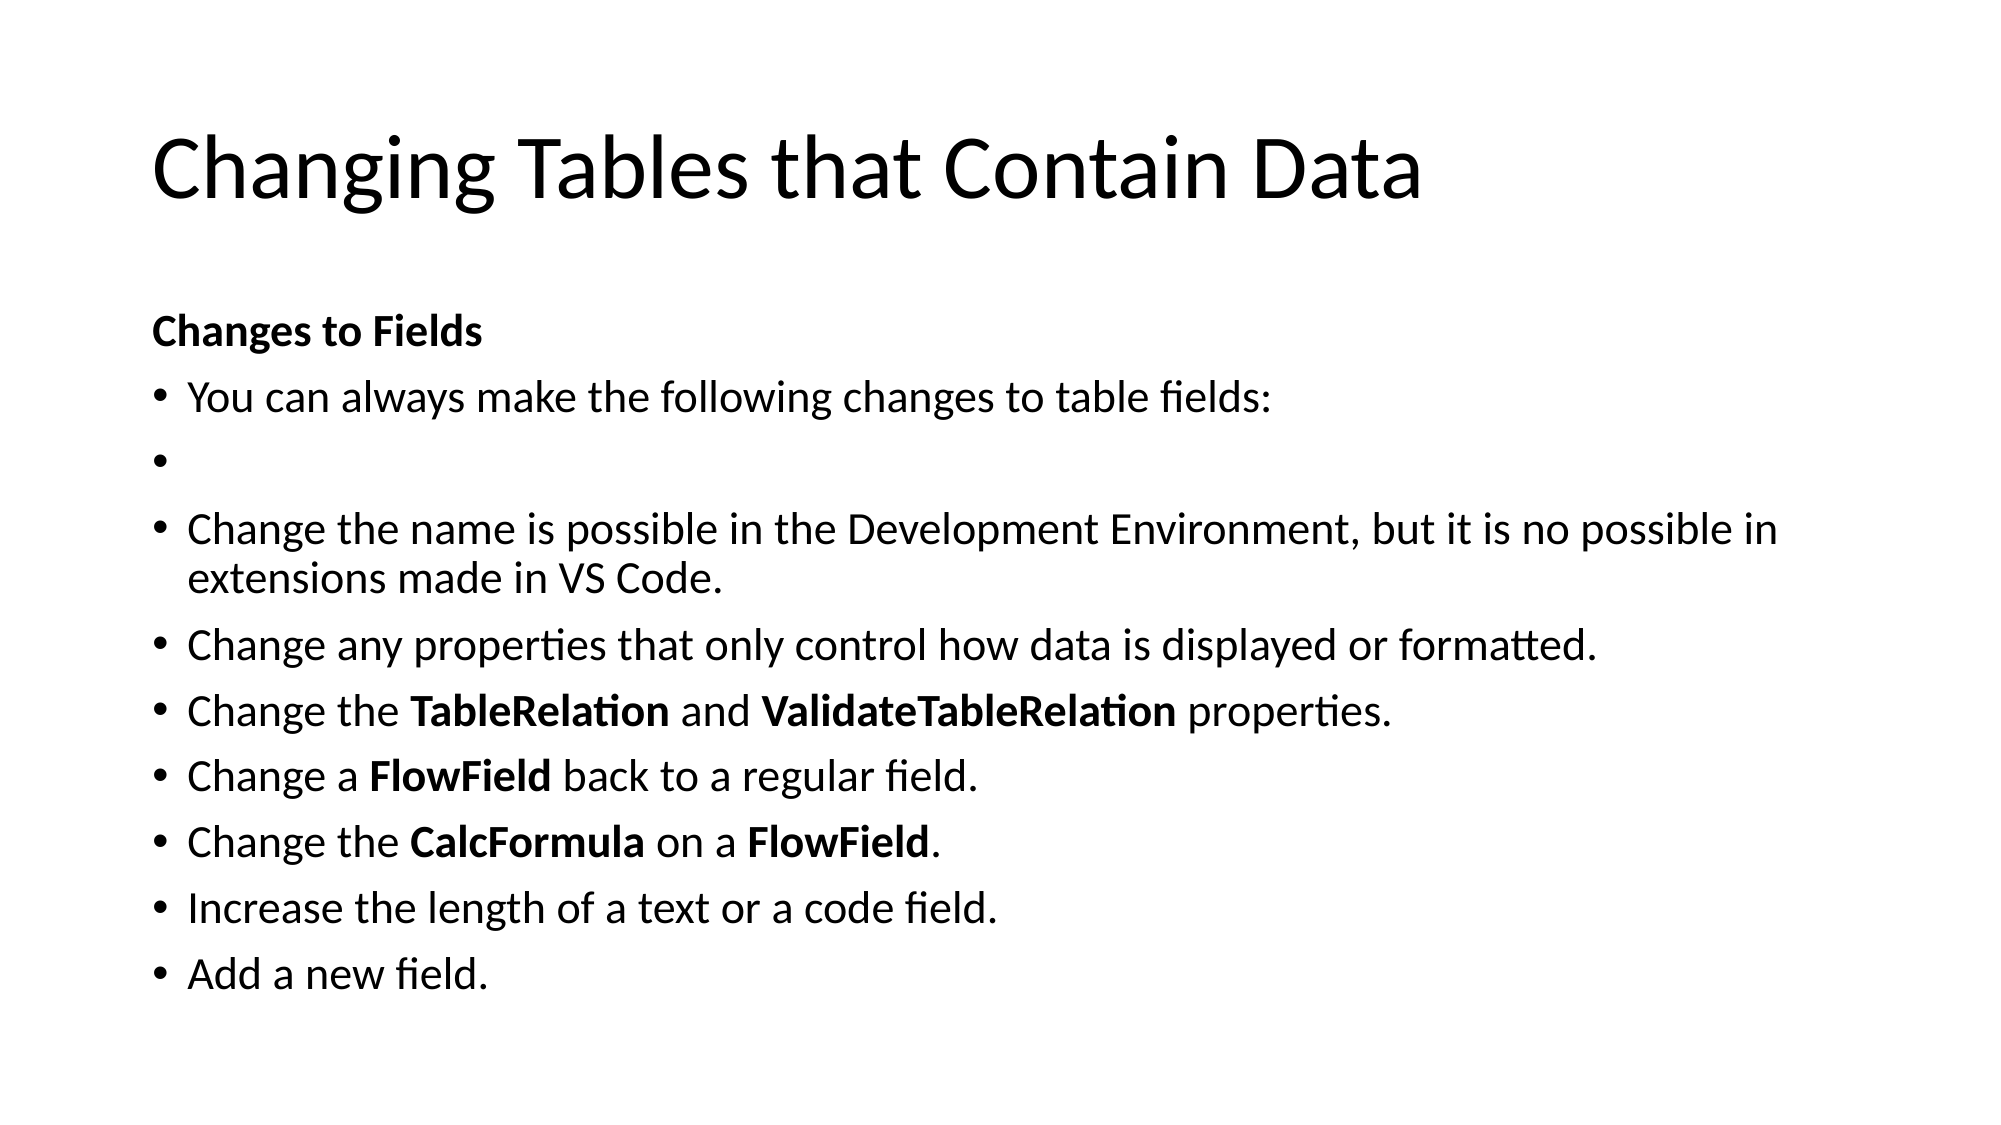

# Changing Tables that Contain Data
Changes to Fields
You can always make the following changes to table fields:

Change the name is possible in the Development Environment, but it is no possible in extensions made in VS Code.
Change any properties that only control how data is displayed or formatted.
Change the TableRelation and ValidateTableRelation properties.
Change a FlowField back to a regular field.
Change the CalcFormula on a FlowField.
Increase the length of a text or a code field.
Add a new field.